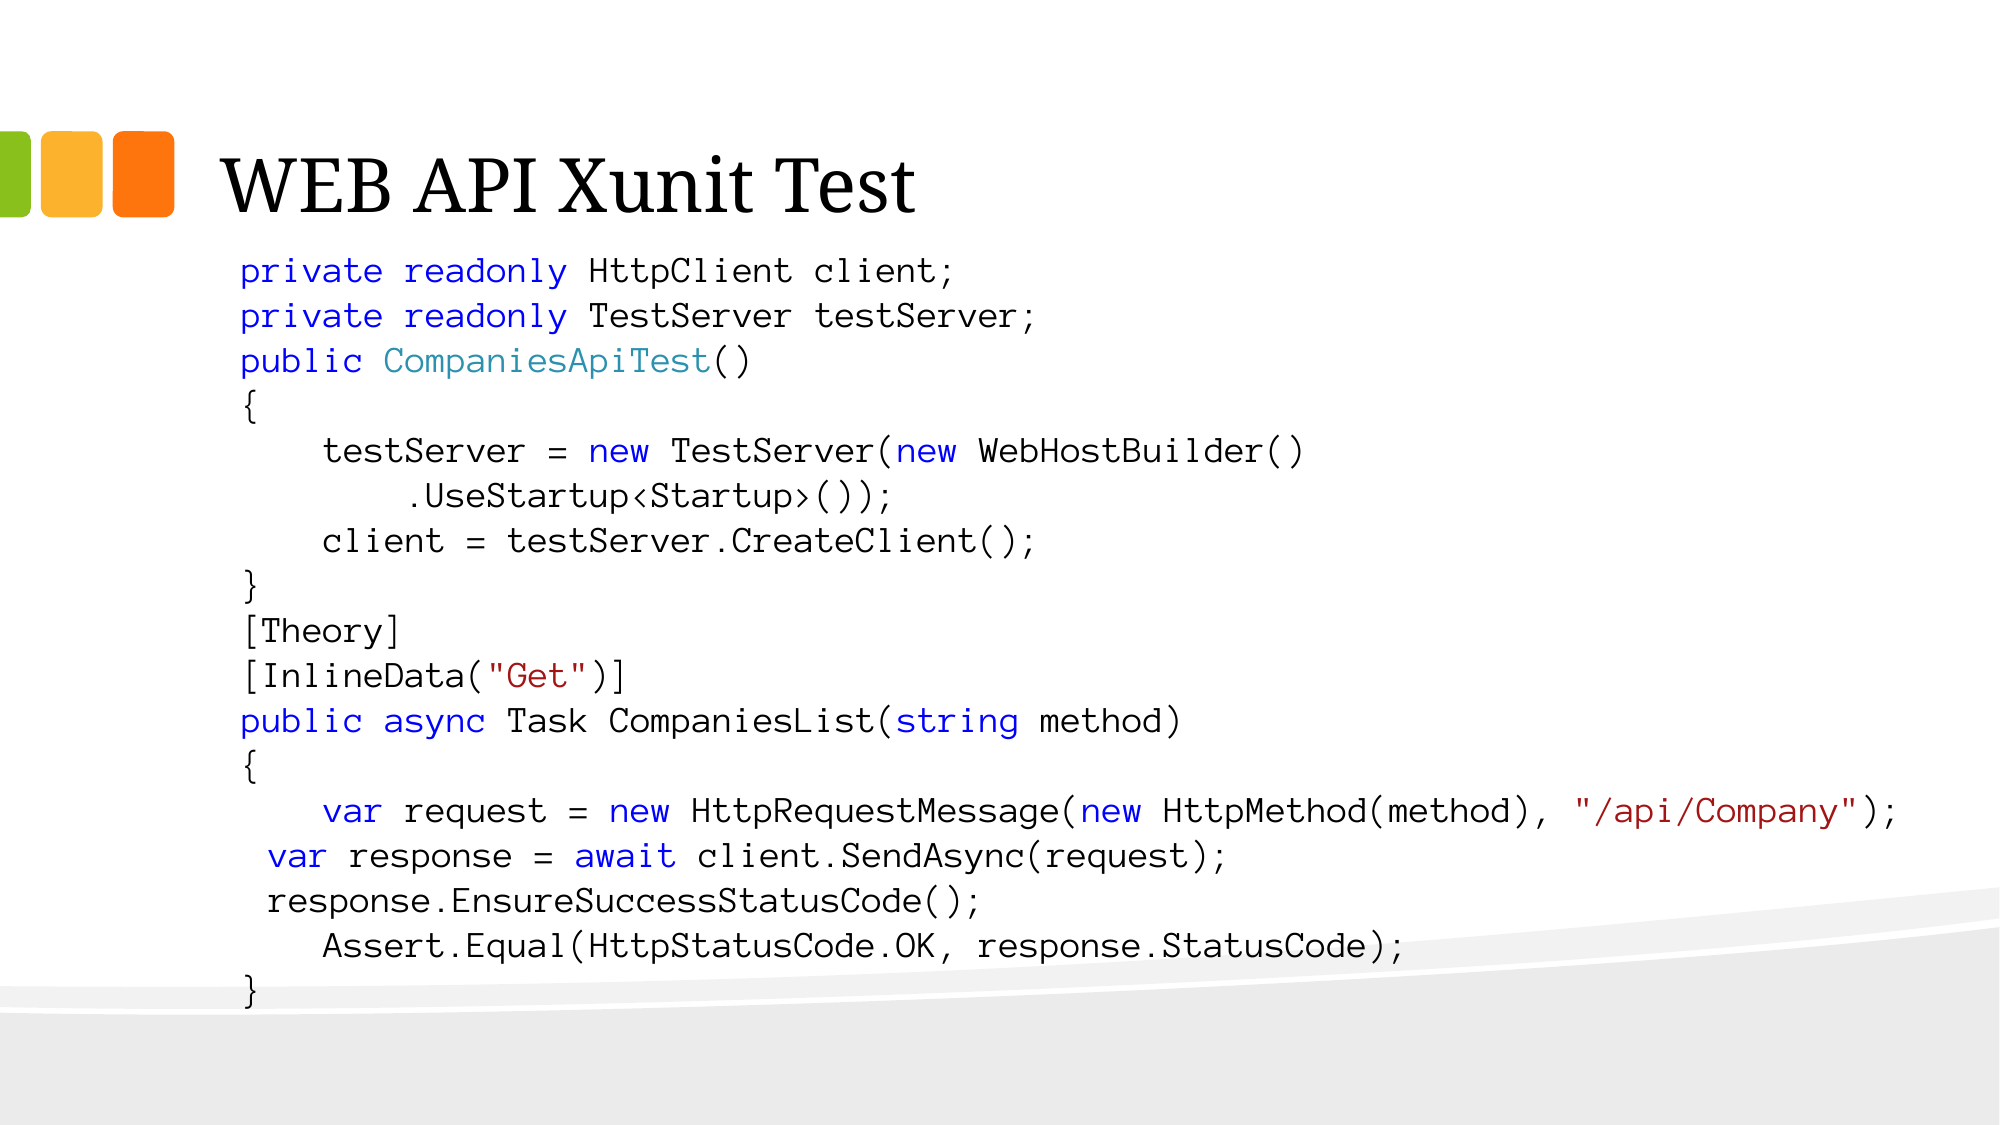

# WEB API Xunit Test
        private readonly HttpClient client;
        private readonly TestServer testServer;
        public CompaniesApiTest()
        {
            testServer = new TestServer(new WebHostBuilder()
                .UseStartup<Startup>());
            client = testServer.CreateClient();
        }
        [Theory]
        [InlineData("Get")]
        public async Task CompaniesList(string method)
        {
            var request = new HttpRequestMessage(new HttpMethod(method), "/api/Company");
	  var response = await client.SendAsync(request);   	                	 	  response.EnsureSuccessStatusCode();
            Assert.Equal(HttpStatusCode.OK, response.StatusCode);
        }